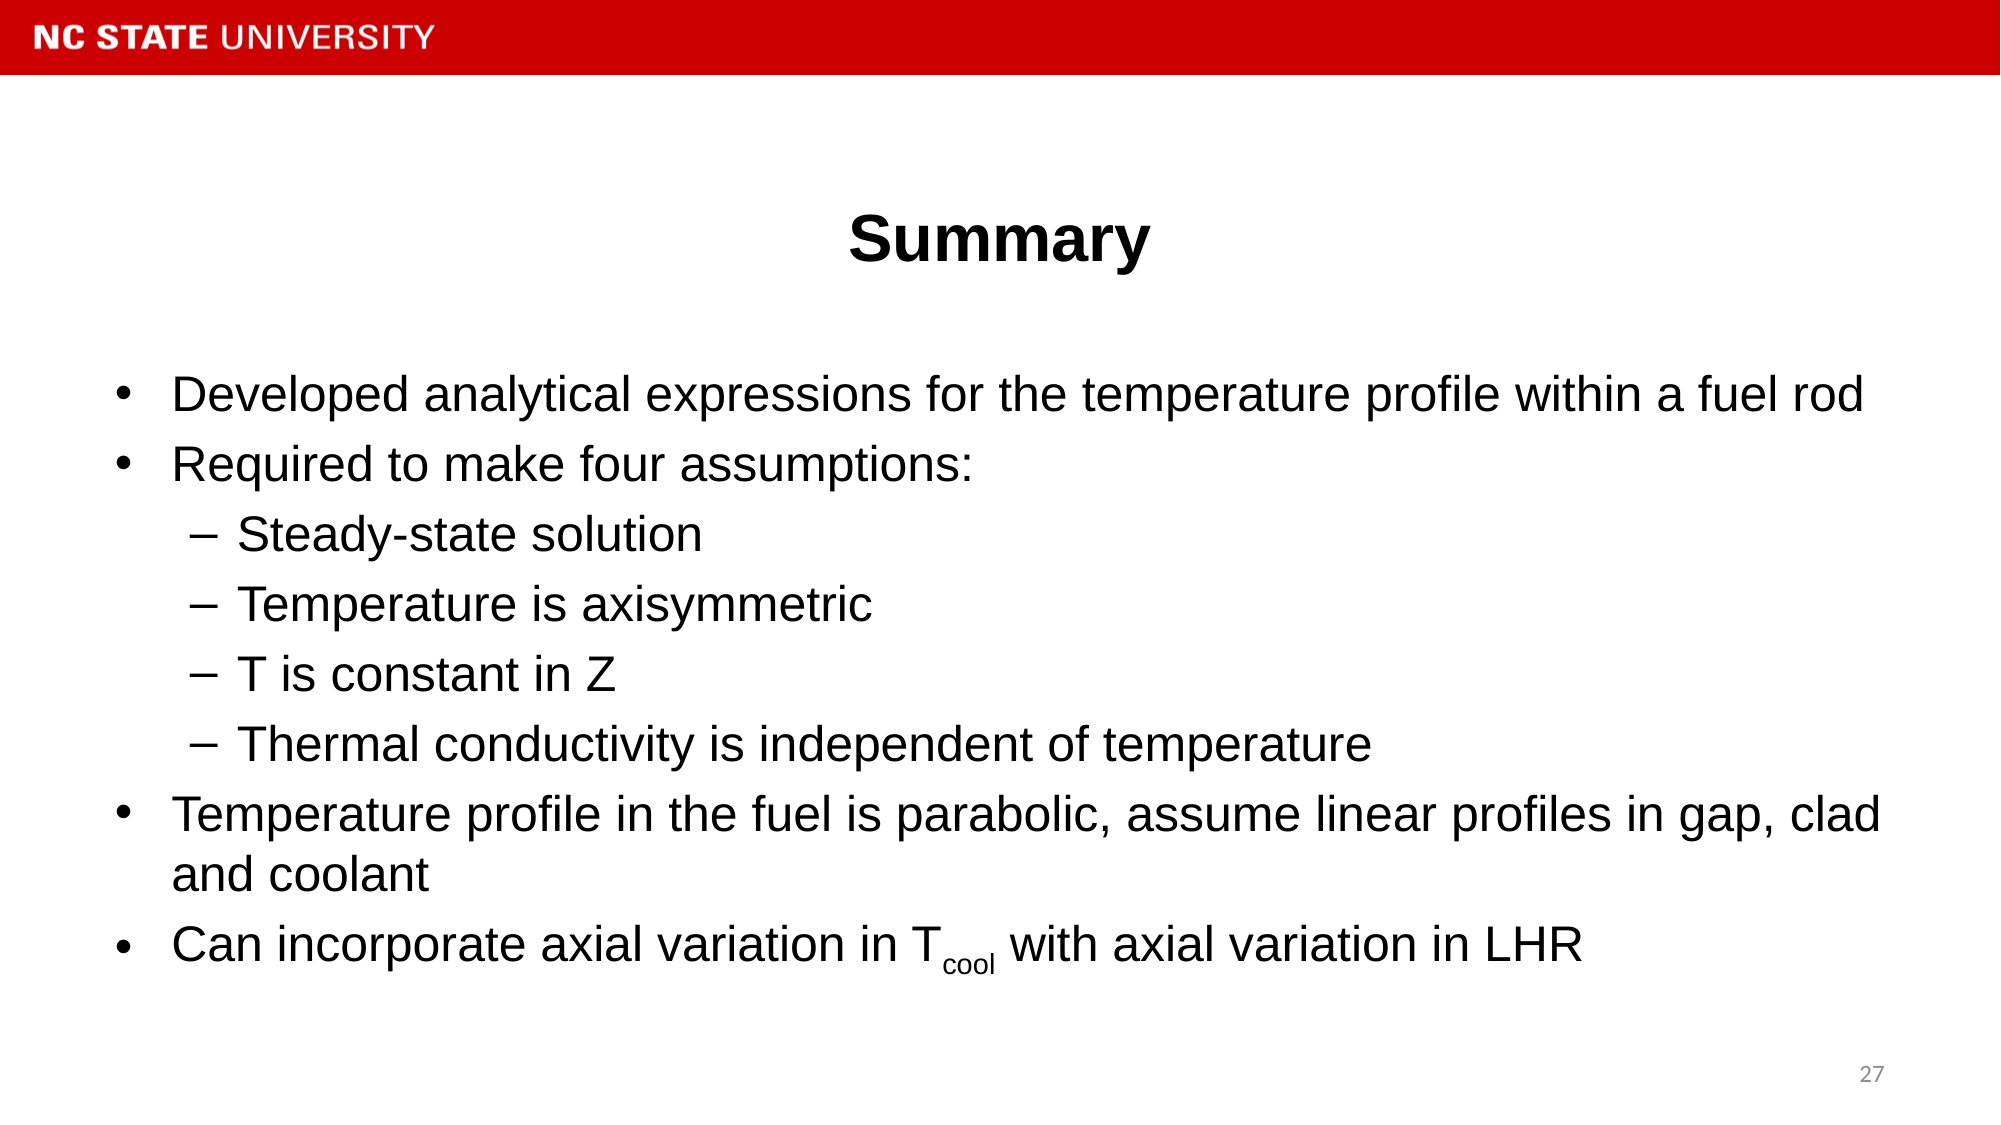

# Summary
Developed analytical expressions for the temperature profile within a fuel rod
Required to make four assumptions:
Steady-state solution
Temperature is axisymmetric
T is constant in Z
Thermal conductivity is independent of temperature
Temperature profile in the fuel is parabolic, assume linear profiles in gap, clad and coolant
Can incorporate axial variation in Tcool with axial variation in LHR
27